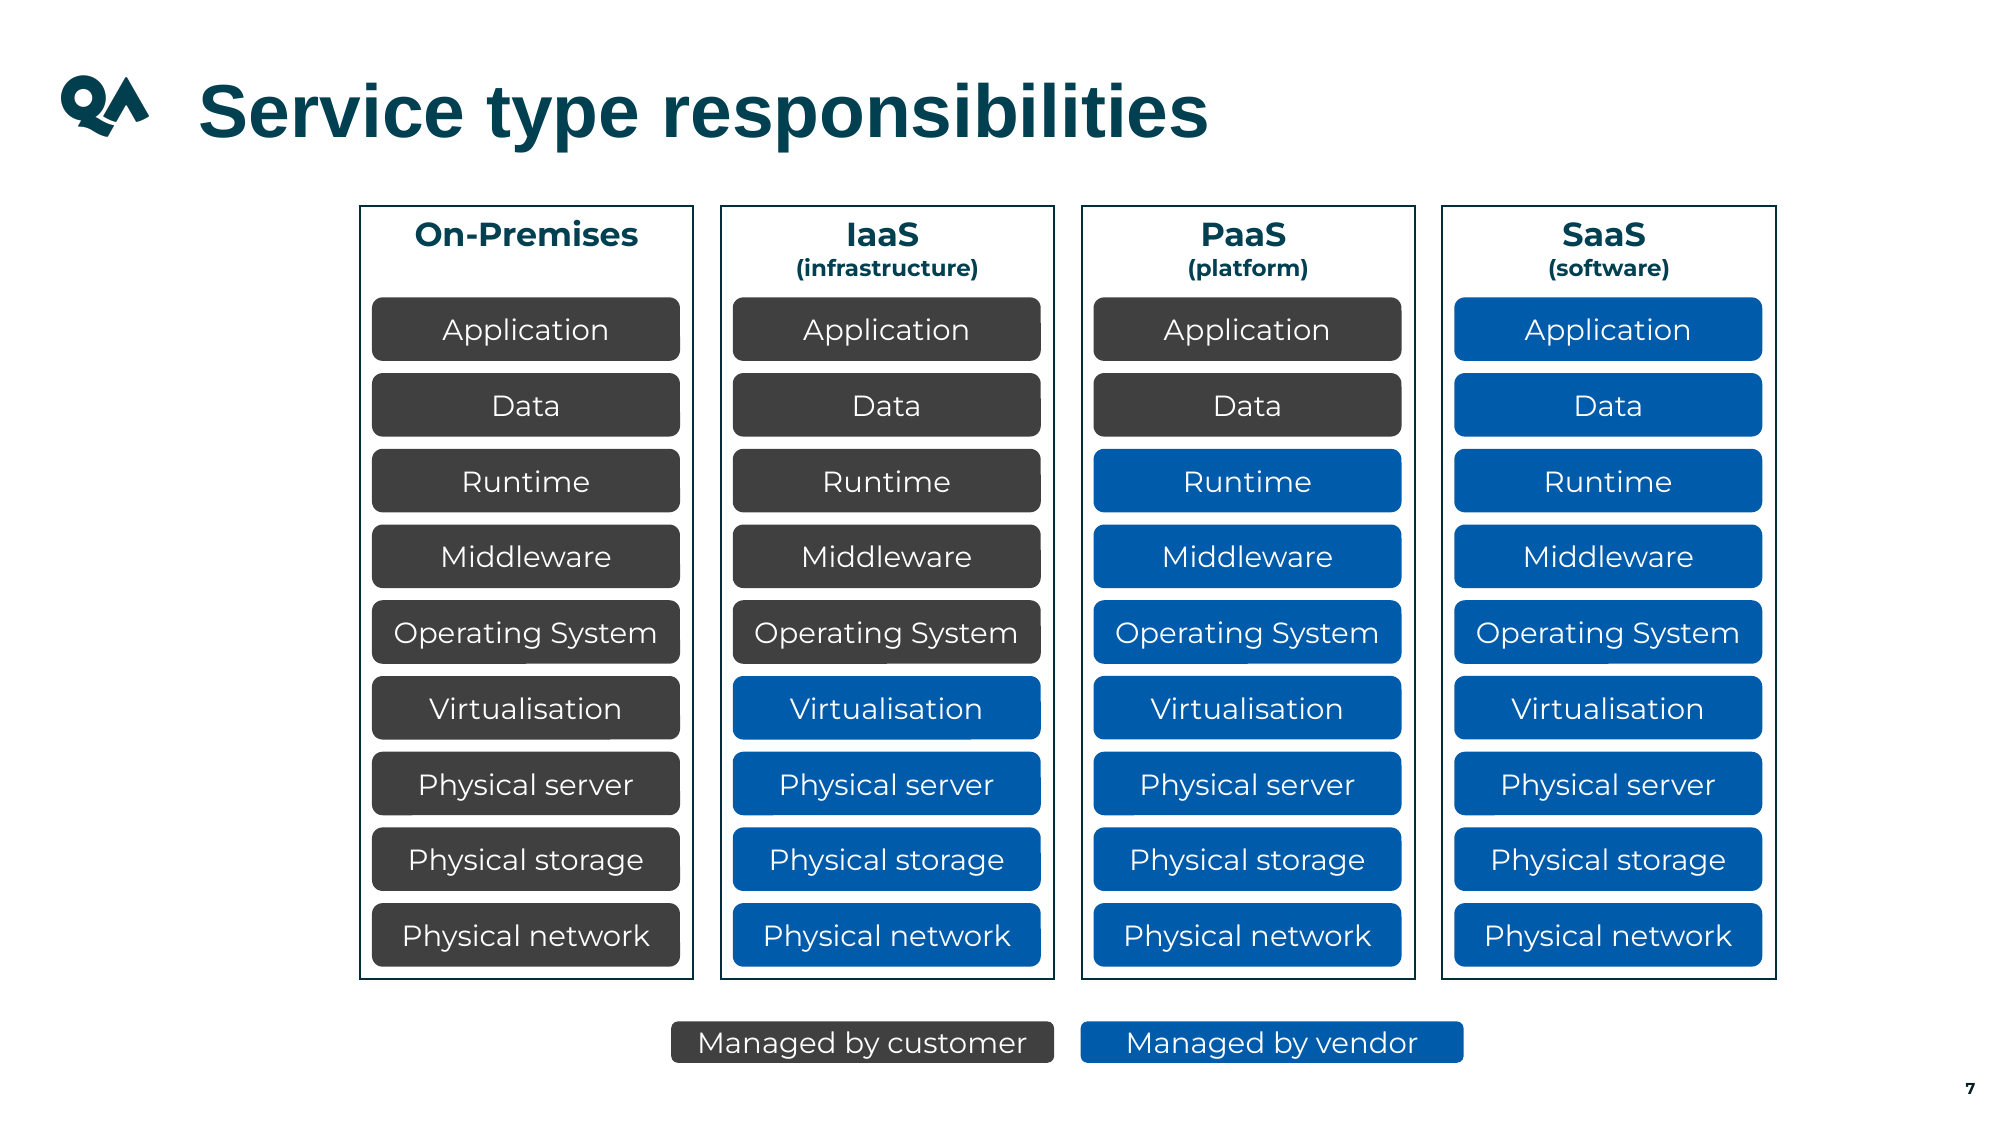

Service type responsibilities
SaaS
(software)
Application
Data
Runtime
Middleware
Operating System
Virtualisation
Physical server
Physical storage
Physical network
PaaS
(platform)
Application
Data
Runtime
Middleware
Operating System
Virtualisation
Physical server
Physical storage
Physical network
On-Premises
Application
Data
Runtime
Middleware
Operating System
Virtualisation
Physical server
Physical storage
Physical network
IaaS
(infrastructure)
Application
Data
Runtime
Middleware
Operating System
Virtualisation
Physical server
Physical storage
Physical network
Managed by vendor
Managed by customer
7